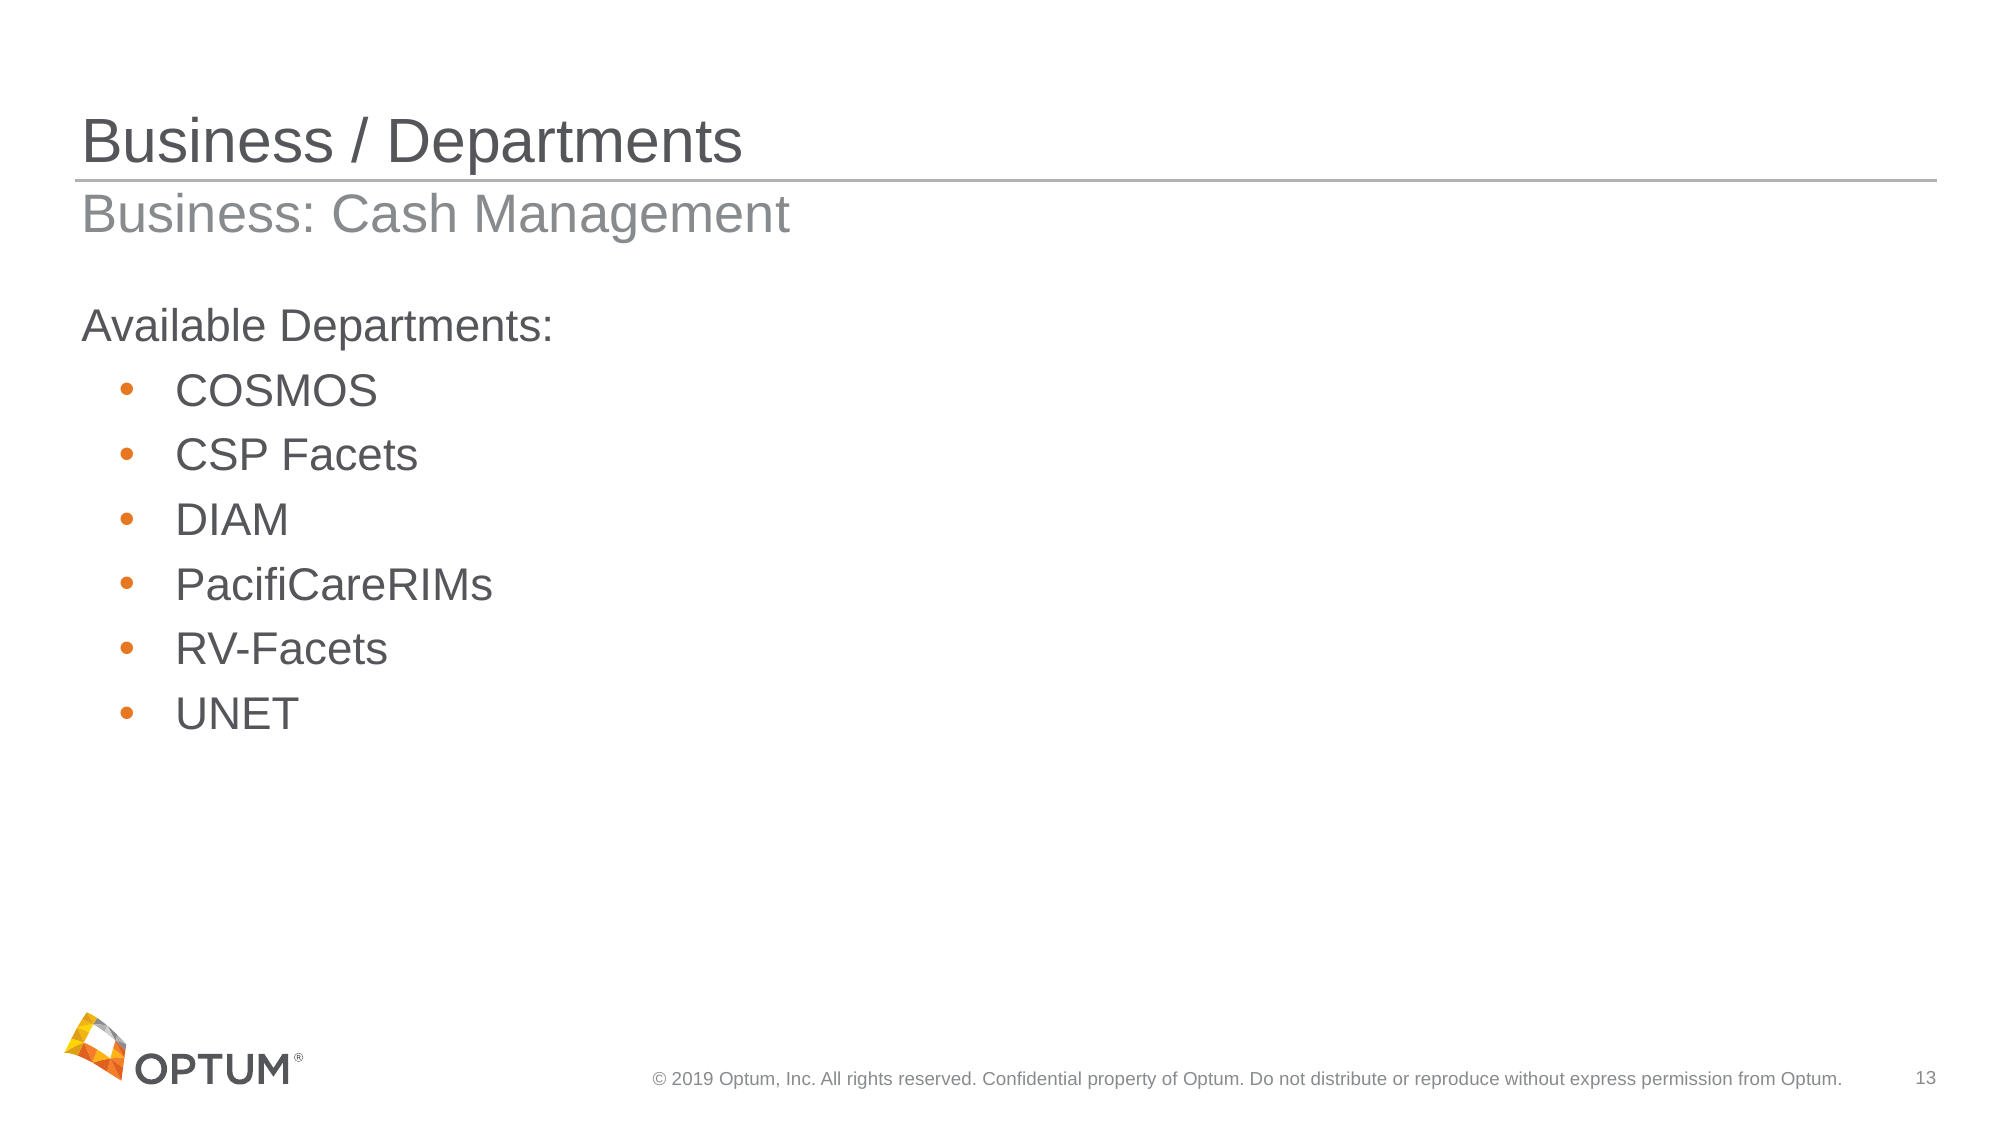

# Business / Departments
Business: Cash Management
Available Departments:
COSMOS
CSP Facets
DIAM
PacifiCareRIMs
RV-Facets
UNET

© 2019 Optum, Inc. All rights reserved. Confidential property of Optum. Do not distribute or reproduce without express permission from Optum.
13